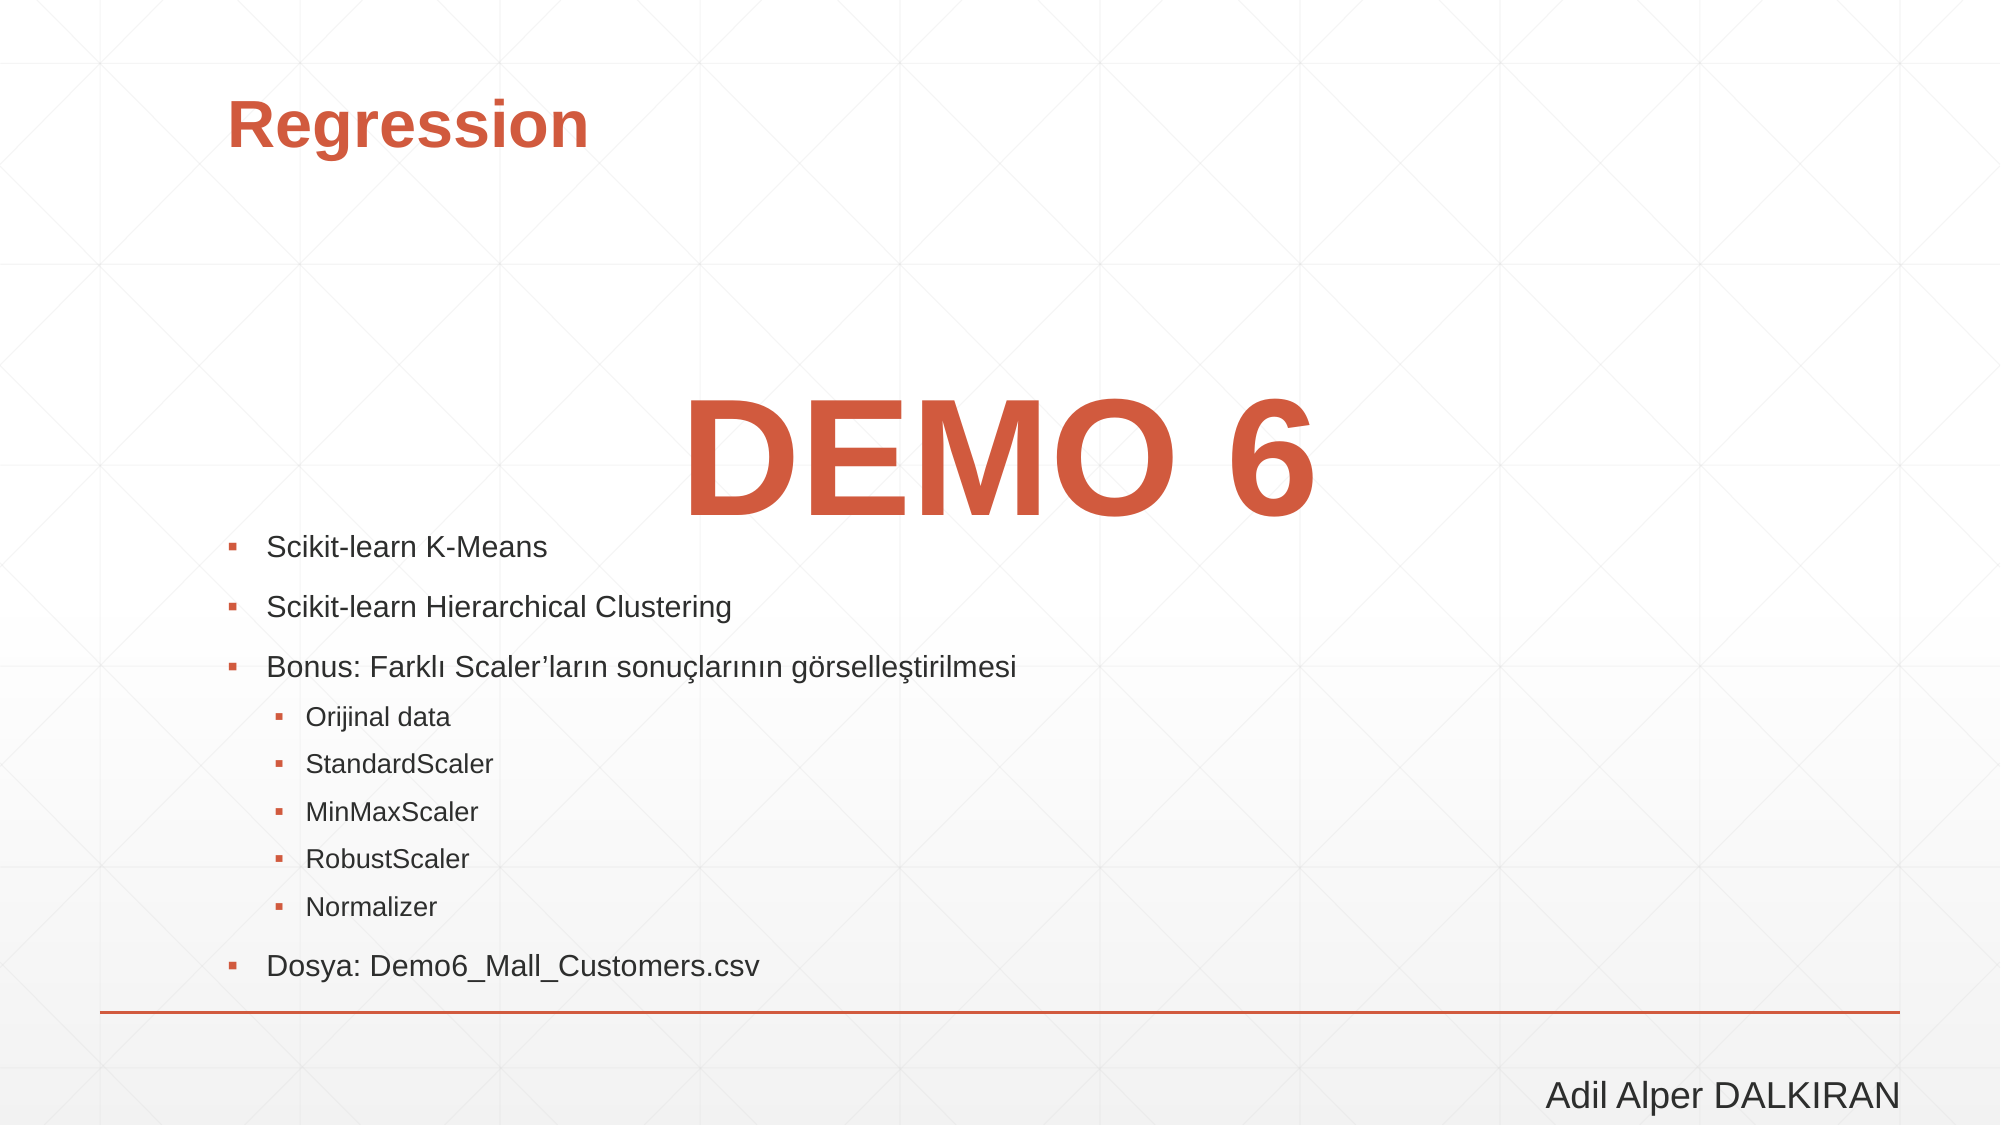

# Regression
DEMO 6
Scikit-learn K-Means
Scikit-learn Hierarchical Clustering
Bonus: Farklı Scaler’ların sonuçlarının görselleştirilmesi
Orijinal data
StandardScaler
MinMaxScaler
RobustScaler
Normalizer
Dosya: Demo6_Mall_Customers.csv

Adil Alper DALKIRAN